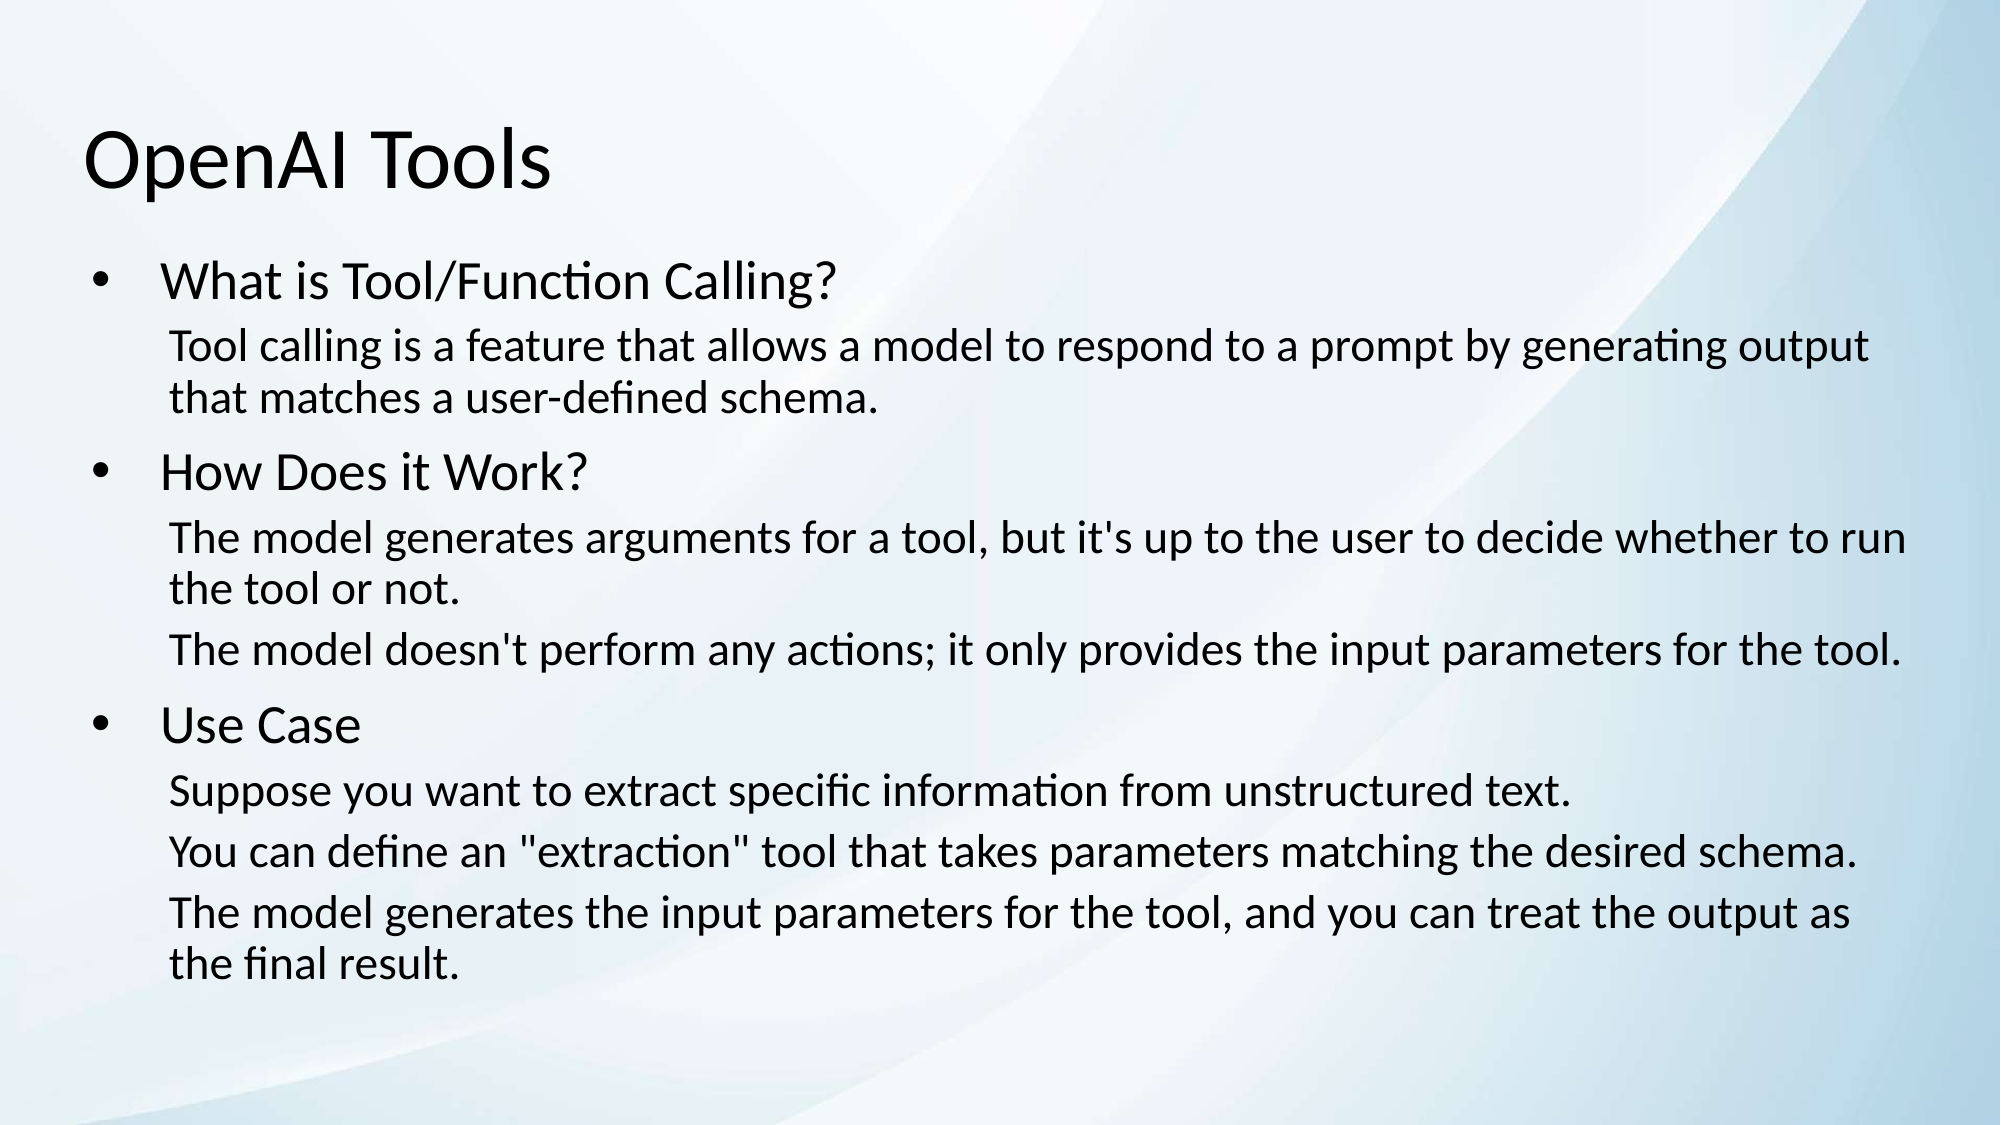

# OpenAI Tools
What is Tool/Function Calling?
Tool calling is a feature that allows a model to respond to a prompt by generating output that matches a user-defined schema.
How Does it Work?
The model generates arguments for a tool, but it's up to the user to decide whether to run the tool or not.
The model doesn't perform any actions; it only provides the input parameters for the tool.
Use Case
Suppose you want to extract specific information from unstructured text.
You can define an "extraction" tool that takes parameters matching the desired schema.
The model generates the input parameters for the tool, and you can treat the output as the final result.